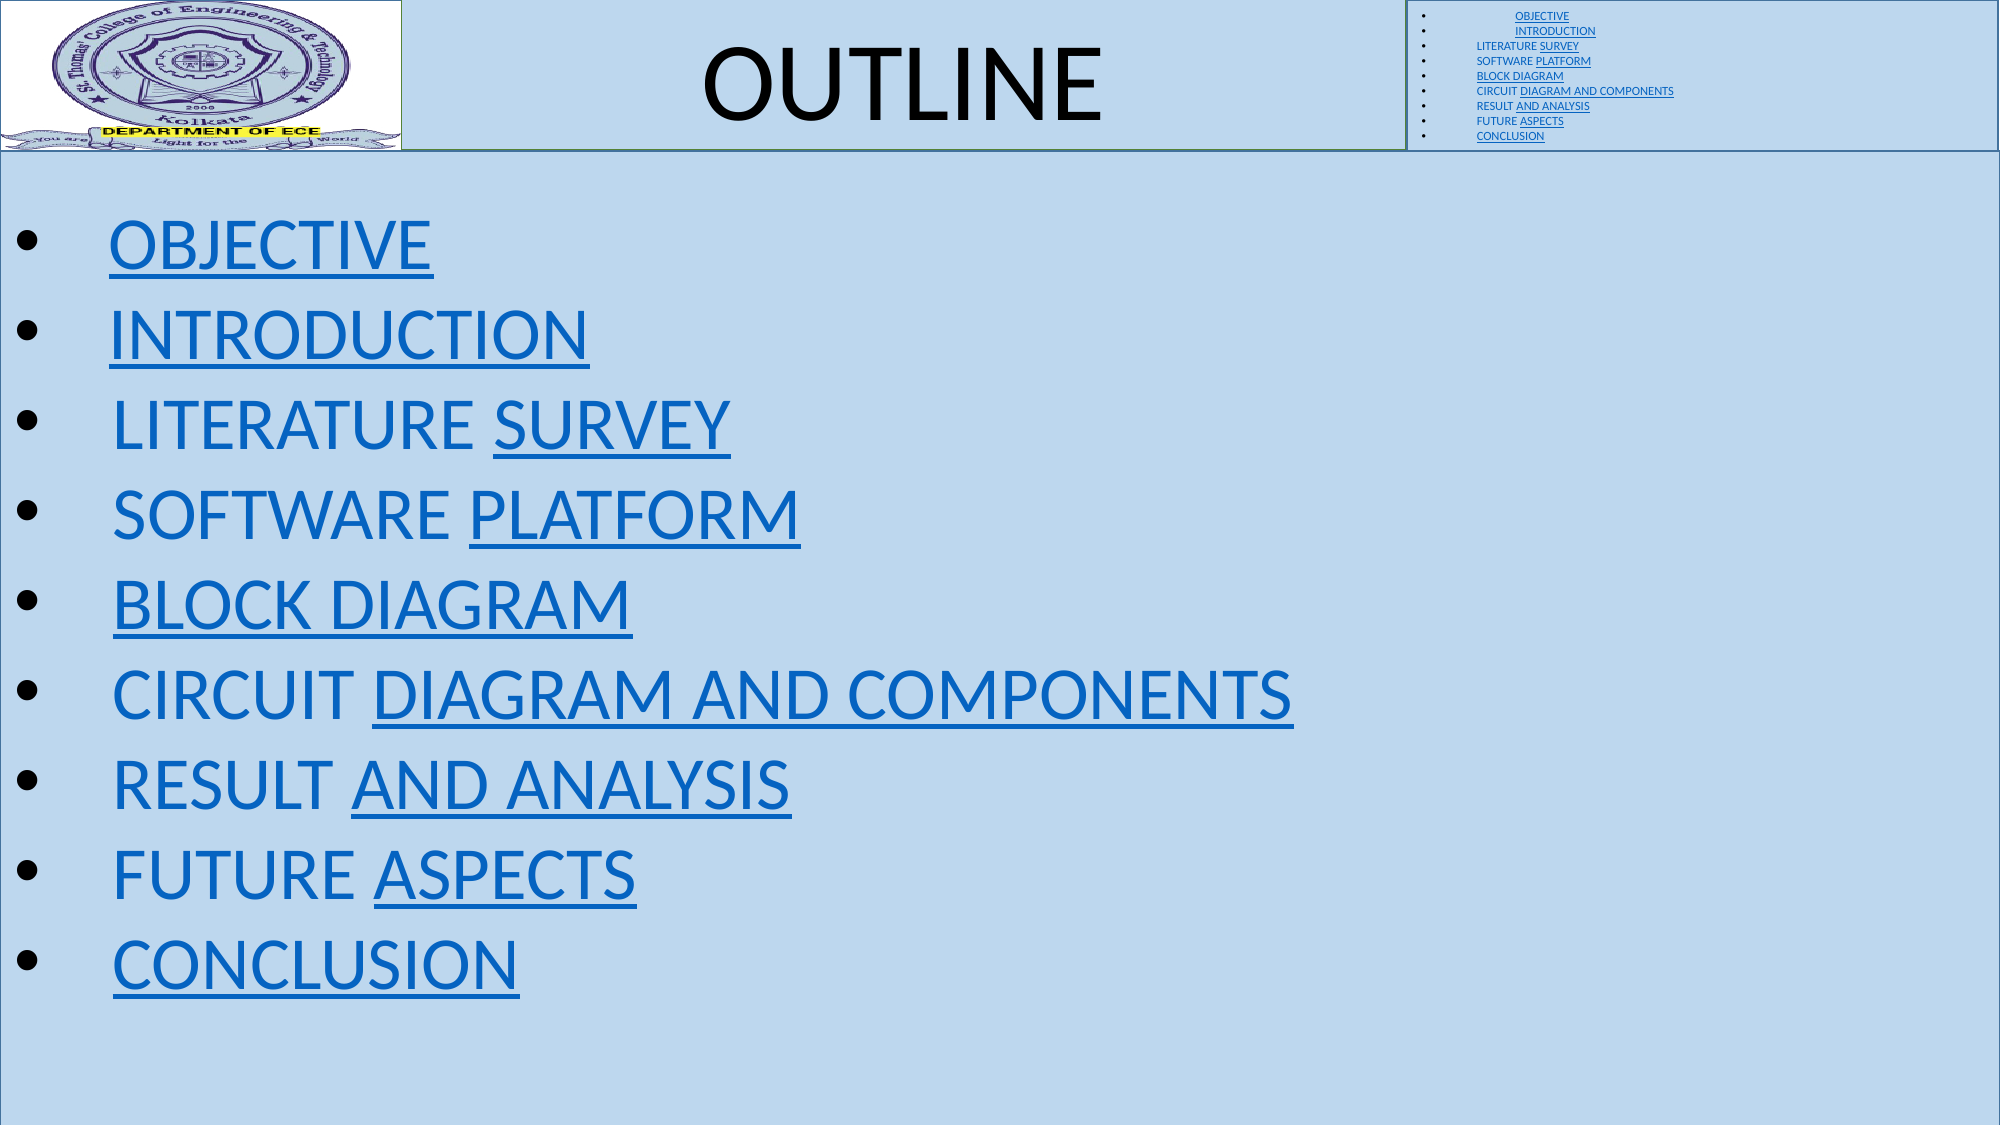

OUTLINE
OBJECTIVE
INTRODUCTION
   LITERATURE SURVEY
   SOFTWARE PLATFORM
   BLOCK DIAGRAM
   CIRCUIT DIAGRAM AND COMPONENTS
   RESULT AND ANALYSIS
   FUTURE ASPECTS
   CONCLUSION
OBJECTIVE
INTRODUCTION
   LITERATURE SURVEY
   SOFTWARE PLATFORM
   BLOCK DIAGRAM
   CIRCUIT DIAGRAM AND COMPONENTS
   RESULT AND ANALYSIS
   FUTURE ASPECTS
   CONCLUSION